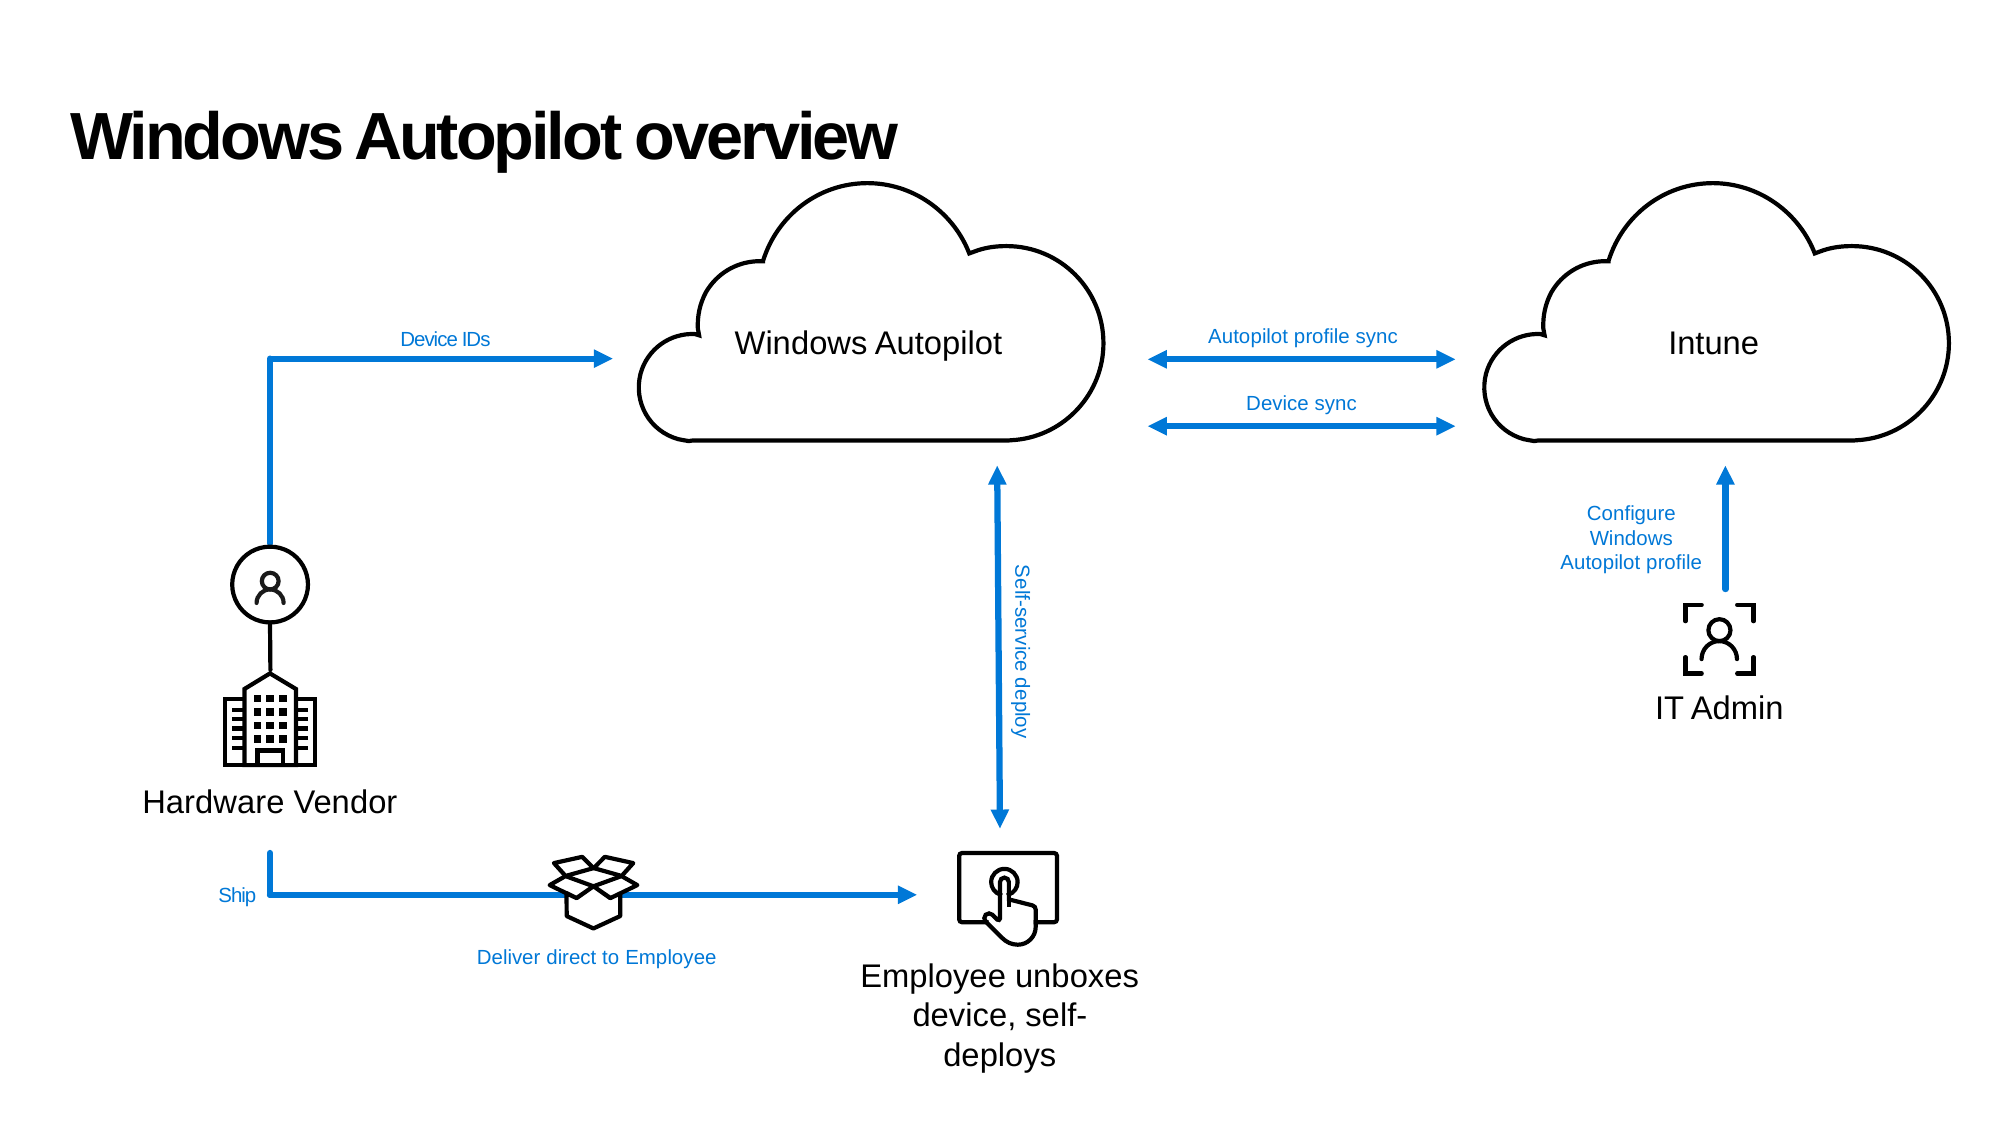

# Windows Autopilot overview

Windows Autopilot

Intune
Autopilot profile sync
Device sync
Device IDs

Hardware Vendor

IT Admin
Self-service deploy
Configure Windows Autopilot profile

IT Admin

Employee unboxes device, self-deploys

Deliver direct to Employee
Ship